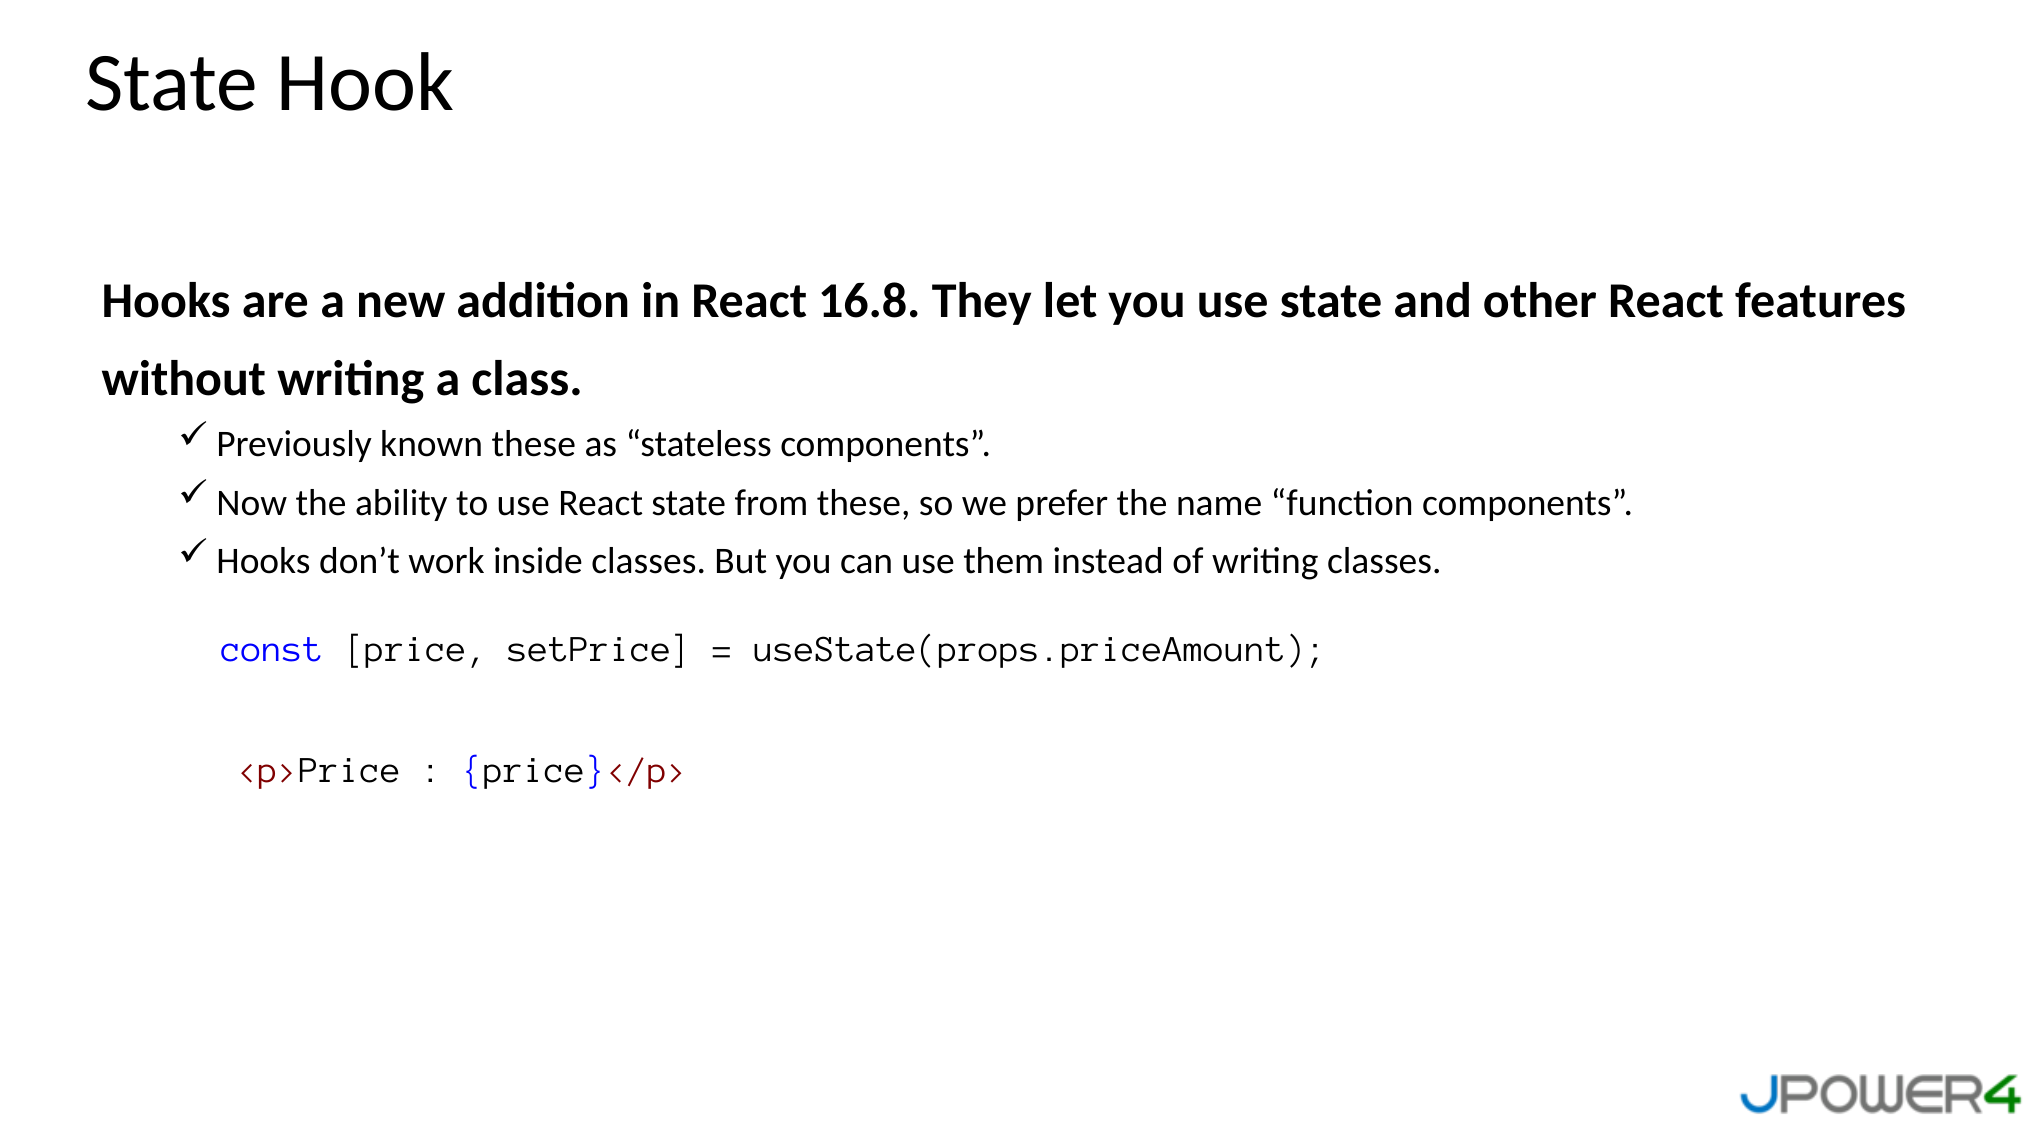

State Hook
Hooks are a new addition in React 16.8. They let you use state and other React features without writing a class.
Previously known these as “stateless components”.
Now the ability to use React state from these, so we prefer the name “function components”.
Hooks don’t work inside classes. But you can use them instead of writing classes.
const [price, setPrice] = useState(props.priceAmount);
<p>Price : {price}</p>